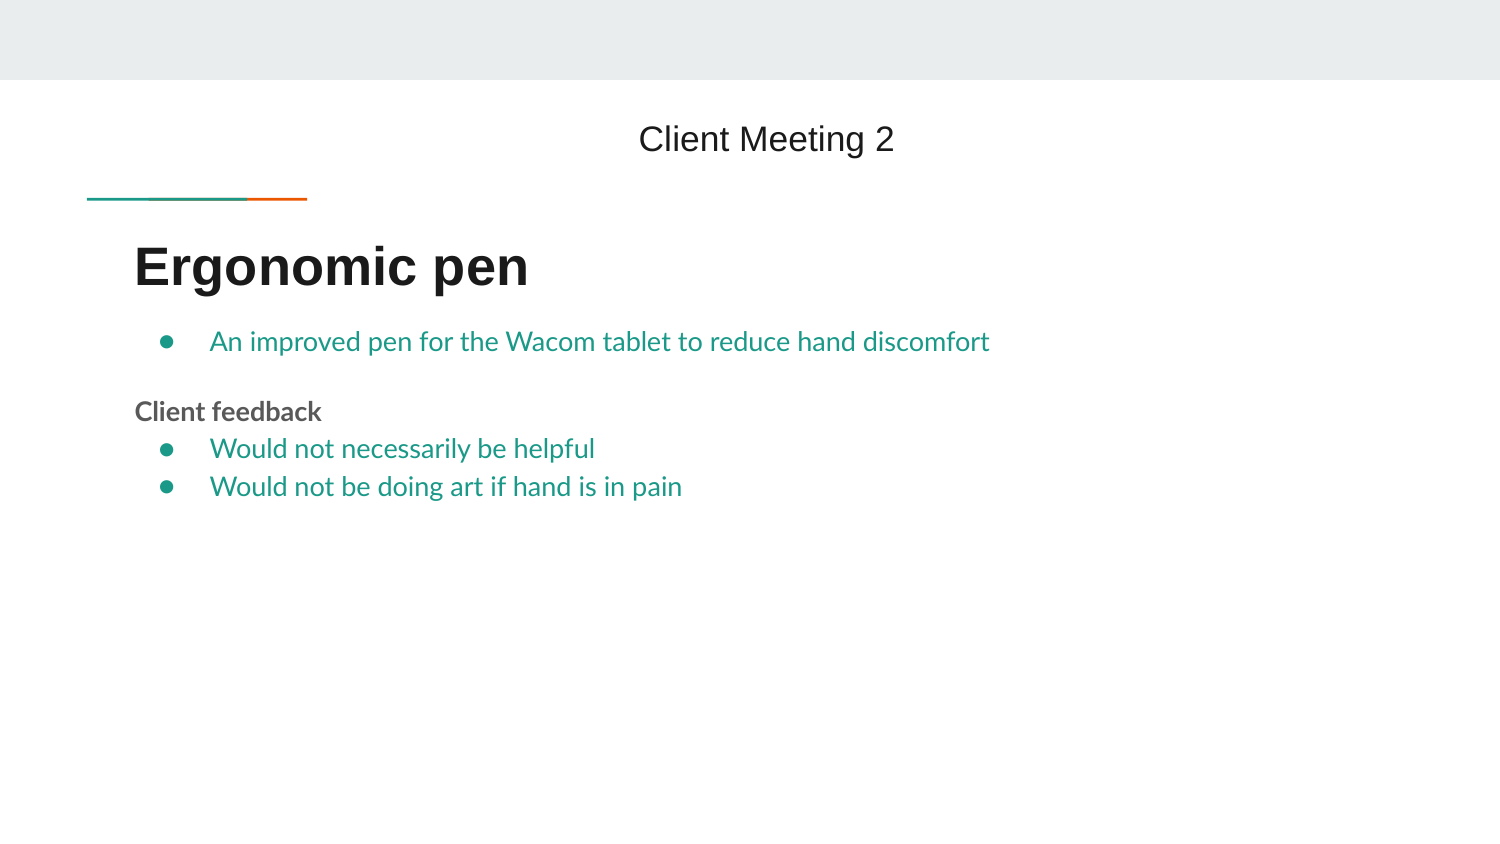

Client Meeting 2
# Ergonomic pen
An improved pen for the Wacom tablet to reduce hand discomfort
Client feedback
Would not necessarily be helpful
Would not be doing art if hand is in pain